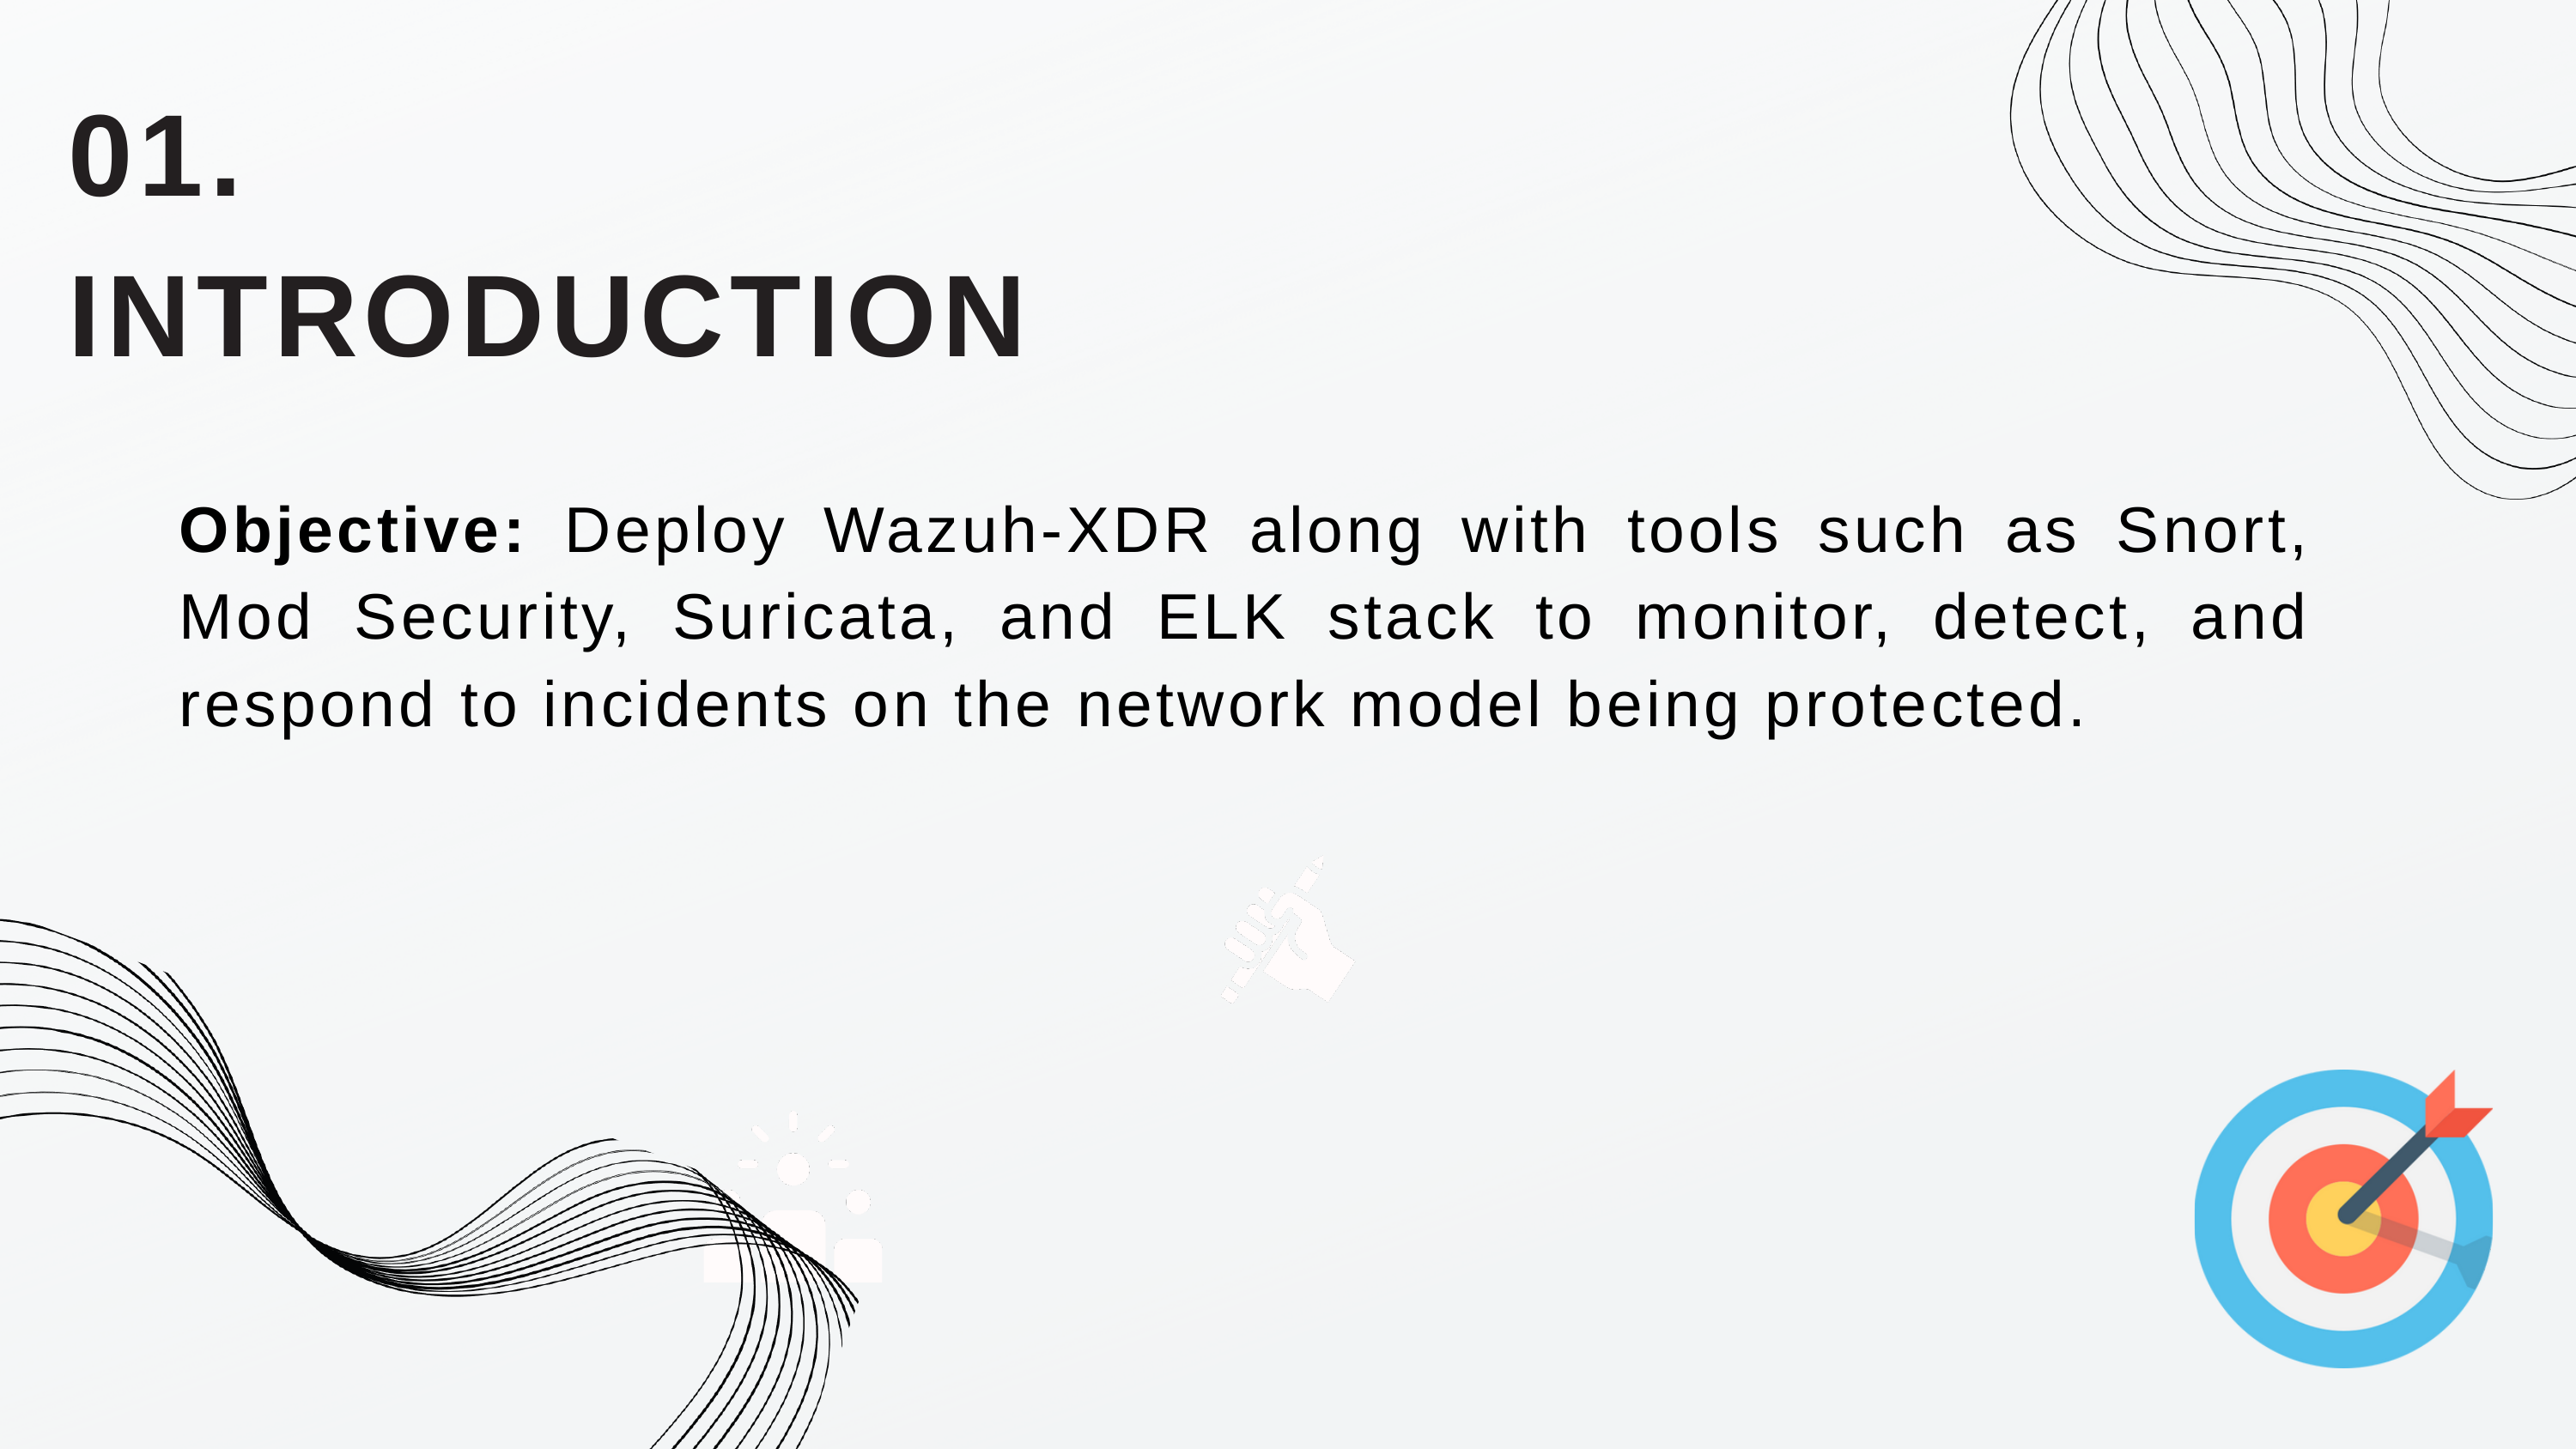

01. INTRODUCTION
Objective: Deploy Wazuh-XDR along with tools such as Snort, Mod Security, Suricata, and ELK stack to monitor, detect, and respond to incidents on the network model being protected.